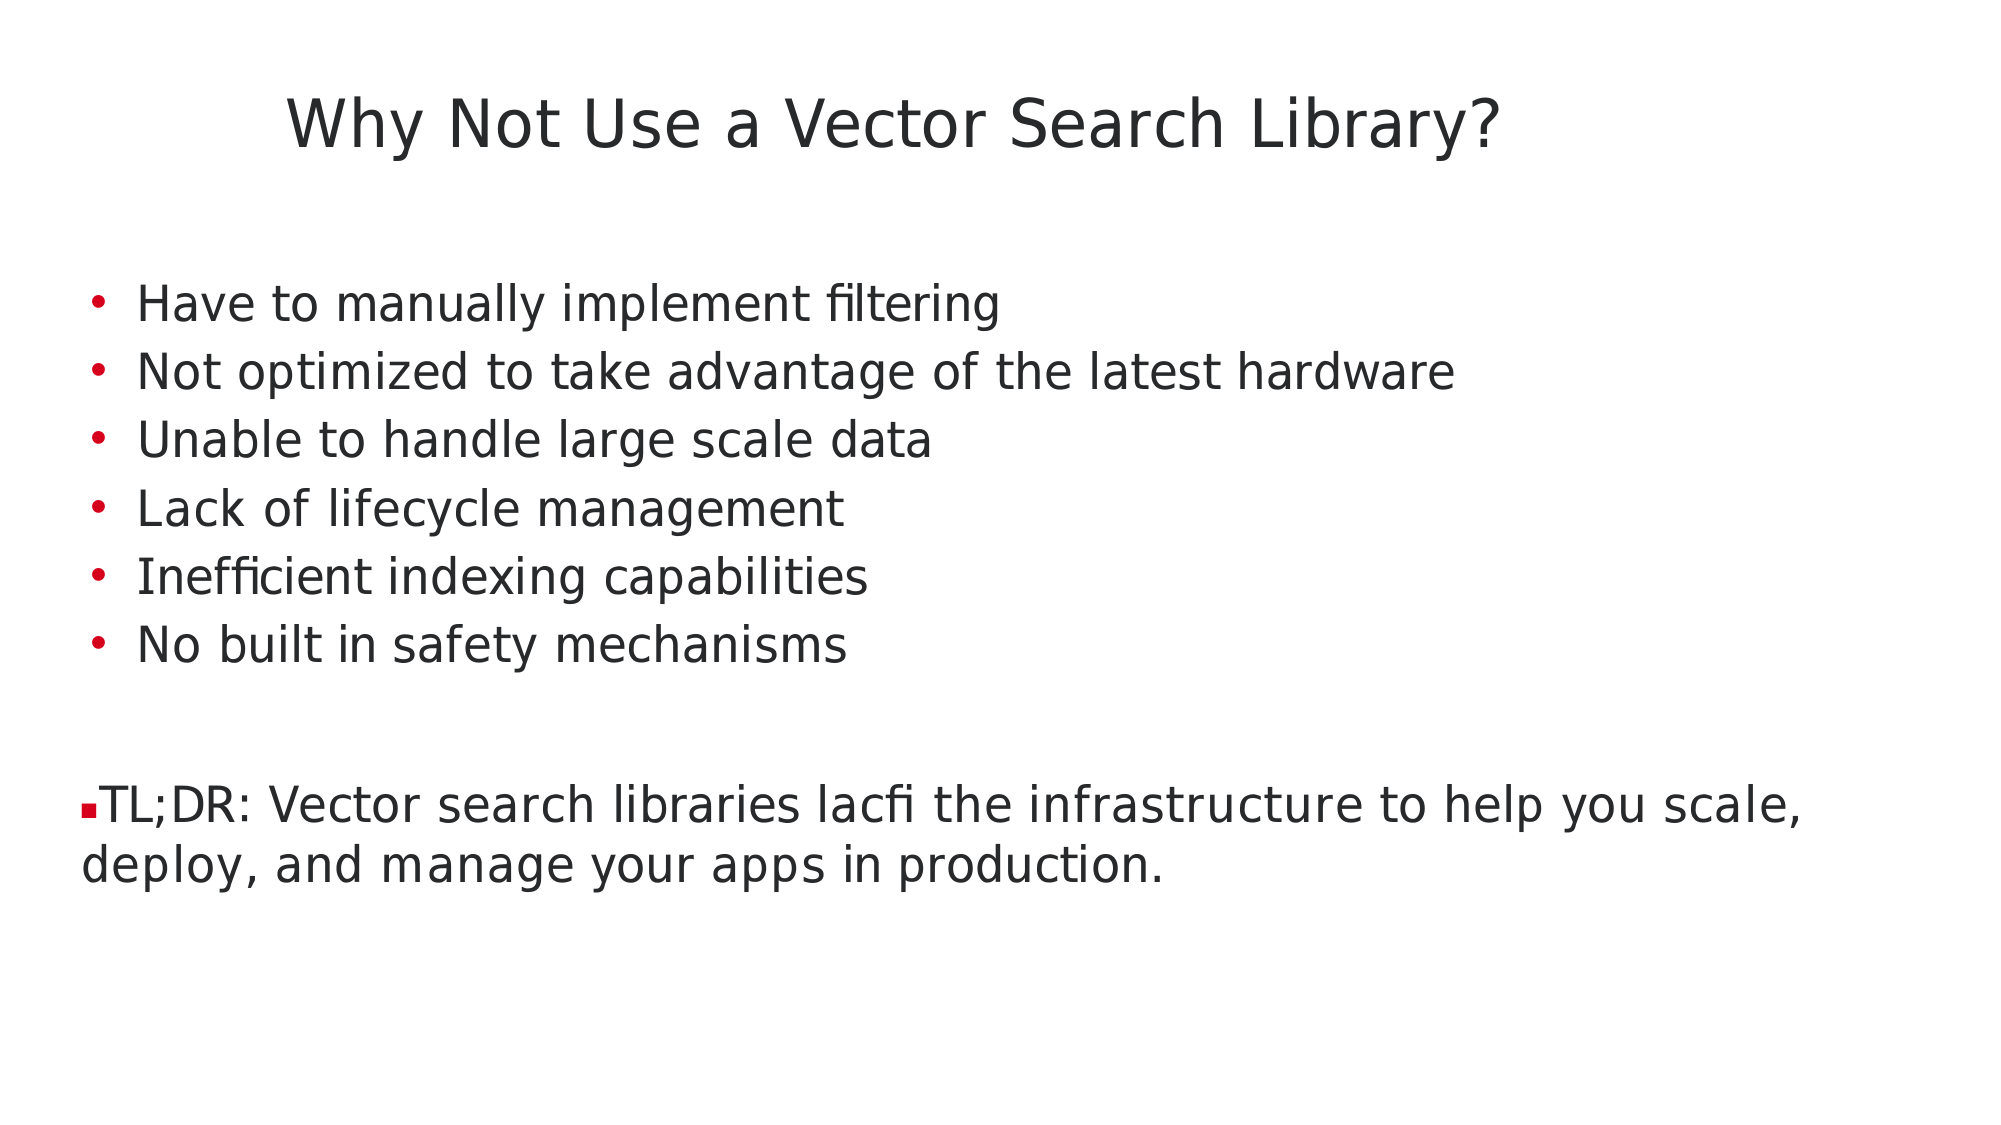

# Why Not Use a Vector Search Library?
Have to manually implement filtering
Not optimized to take advantage of the latest hardware
Unable to handle large scale data
Lack of lifecycle management
Inefficient indexing capabilities
No built in safety mechanisms

TL;DR: Vector search libraries lacfi the infrastructure to help you scale, deploy, and manage your apps in production.
70 | © Copyright 2023 Zilliz